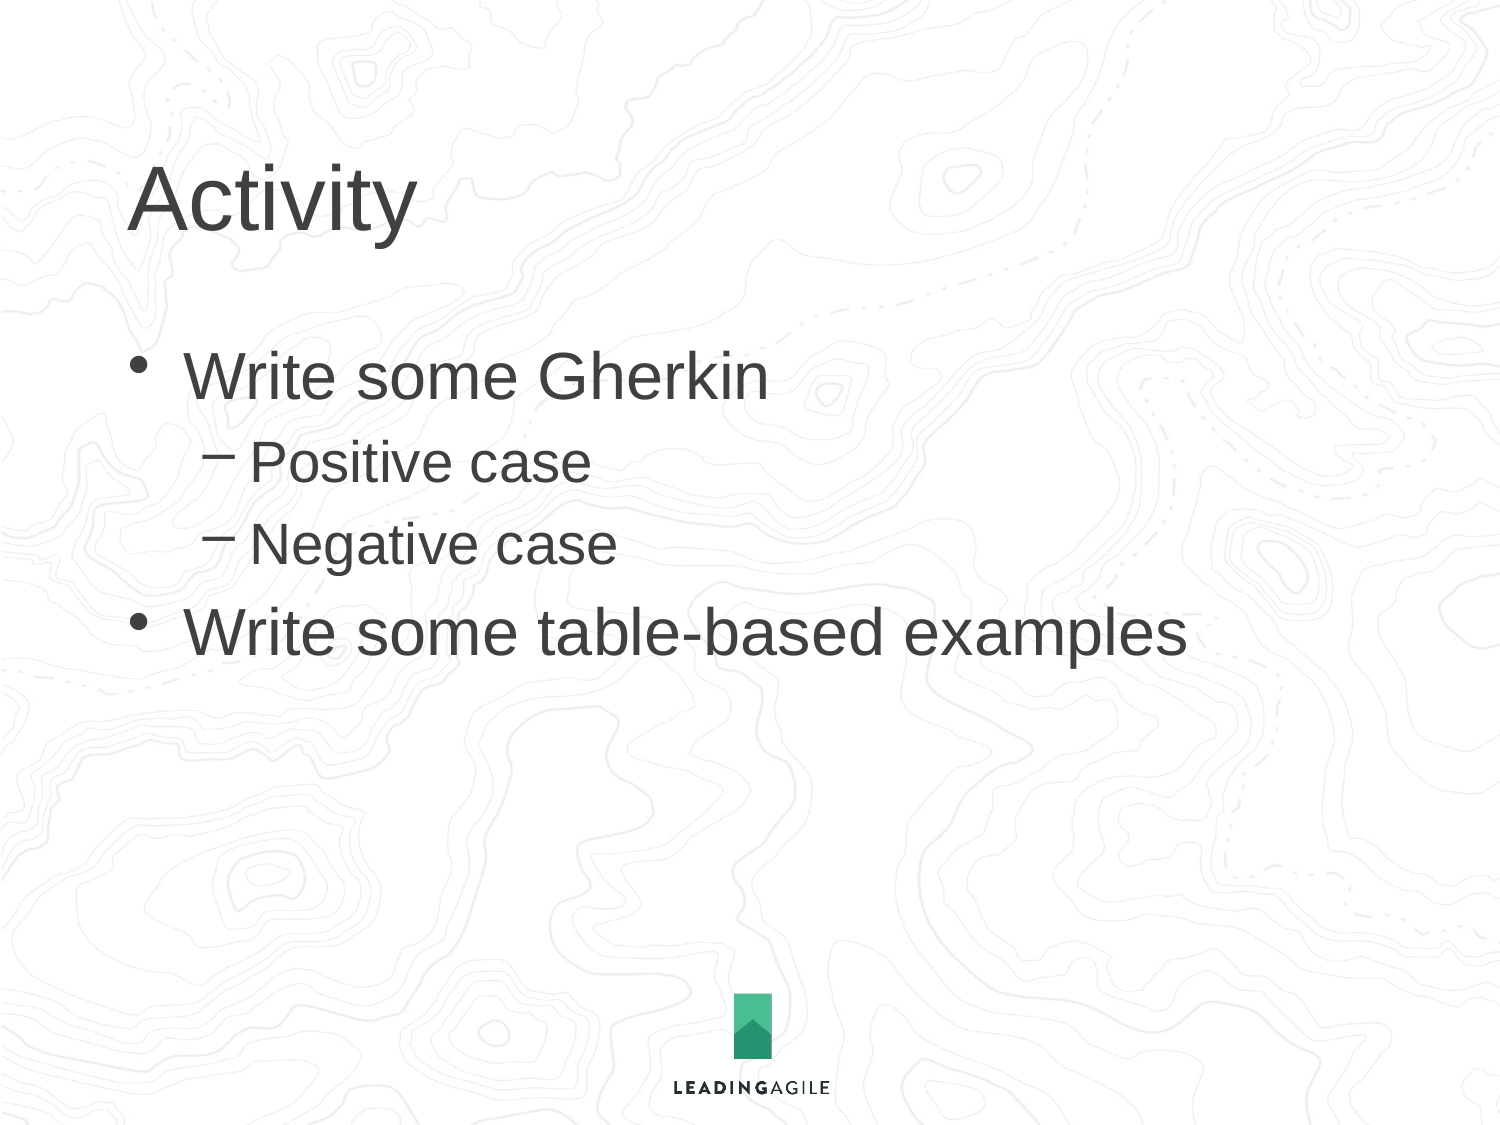

# Activity
Write some Gherkin
Positive case
Negative case
Write some table-based examples